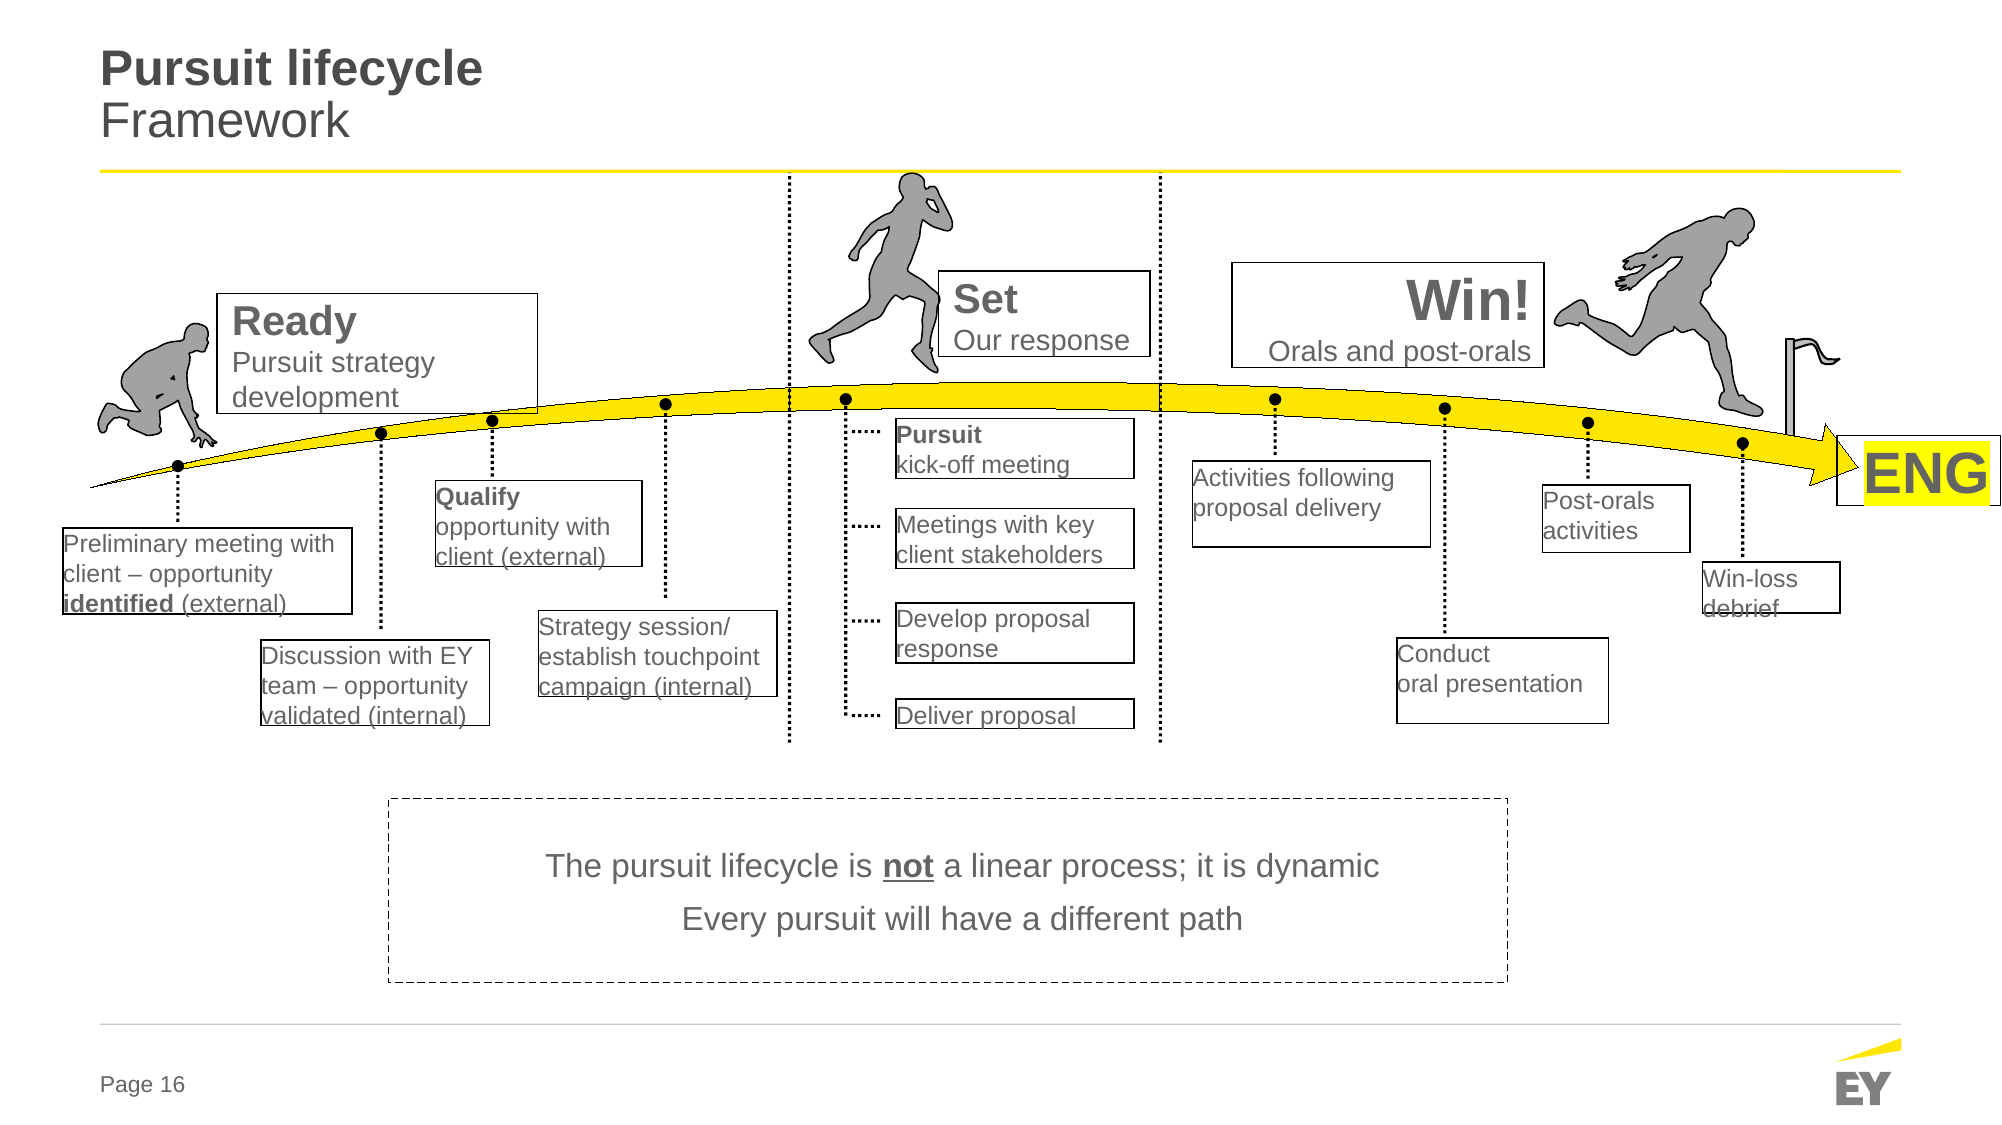

# Pursuit lifecycle Framework

Set
Our response

Pursuit
kick-off meeting

Activities following proposal delivery

Qualify opportunity with client (external)
Post-orals activities
Meetings with key
client stakeholders

Preliminary meeting with client – opportunity identified (external)
Win-loss debrief
Develop proposal response
Strategy session/ establish touchpoint campaign (internal)

Conduct
oral presentation
Discussion with EY team – opportunity validated (internal)
Deliver proposal

Win!
Orals and post-orals

Ready
Pursuit strategy development

ENG
The pursuit lifecycle is not a linear process; it is dynamic
Every pursuit will have a different path